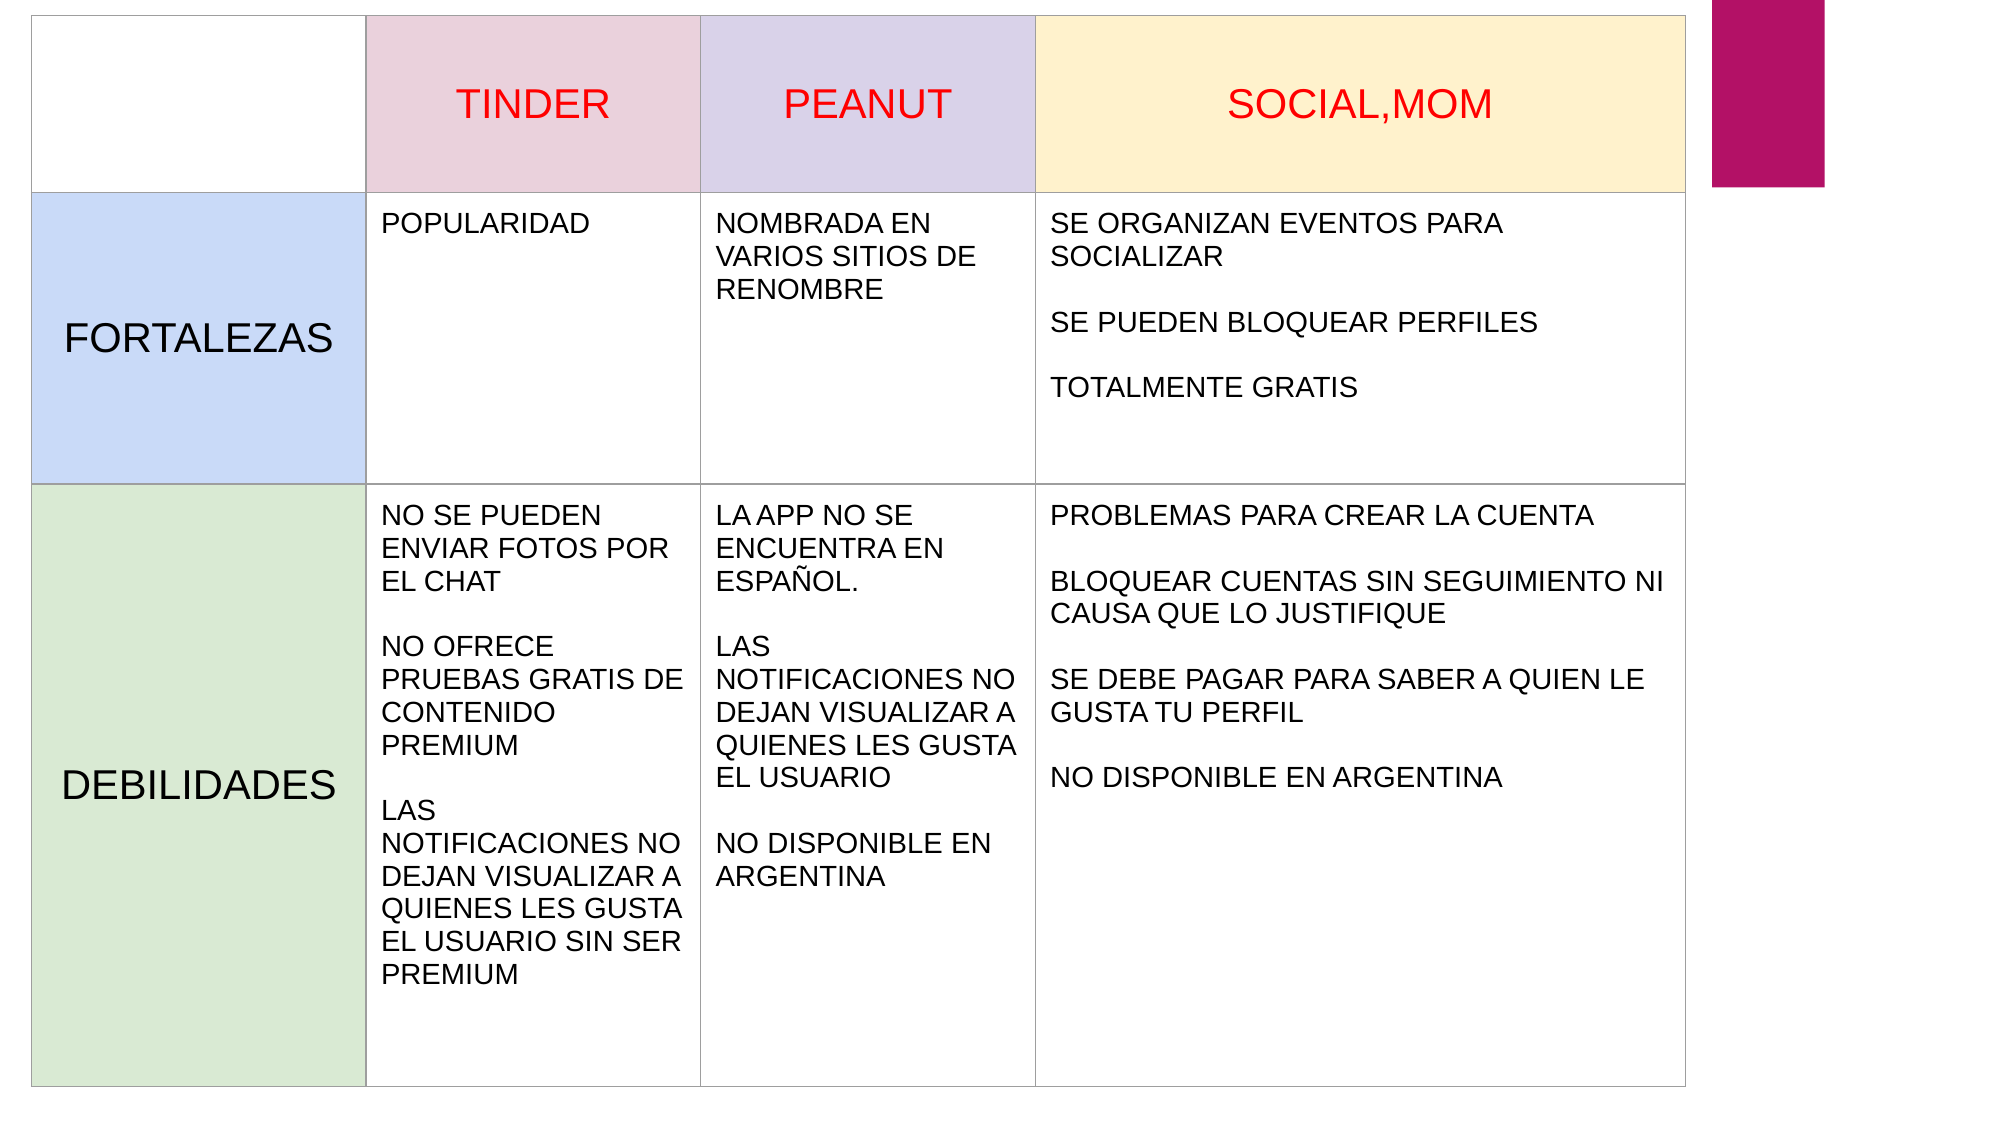

|  | TINDER | PEANUT | SOCIAL,MOM |
| --- | --- | --- | --- |
| FORTALEZAS | POPULARIDAD | NOMBRADA EN VARIOS SITIOS DE RENOMBRE | SE ORGANIZAN EVENTOS PARA SOCIALIZAR SE PUEDEN BLOQUEAR PERFILES TOTALMENTE GRATIS |
| DEBILIDADES | NO SE PUEDEN ENVIAR FOTOS POR EL CHAT NO OFRECE PRUEBAS GRATIS DE CONTENIDO PREMIUM LAS NOTIFICACIONES NO DEJAN VISUALIZAR A QUIENES LES GUSTA EL USUARIO SIN SER PREMIUM | LA APP NO SE ENCUENTRA EN ESPAÑOL. LAS NOTIFICACIONES NO DEJAN VISUALIZAR A QUIENES LES GUSTA EL USUARIO NO DISPONIBLE EN ARGENTINA | PROBLEMAS PARA CREAR LA CUENTA BLOQUEAR CUENTAS SIN SEGUIMIENTO NI CAUSA QUE LO JUSTIFIQUE SE DEBE PAGAR PARA SABER A QUIEN LE GUSTA TU PERFIL NO DISPONIBLE EN ARGENTINA |